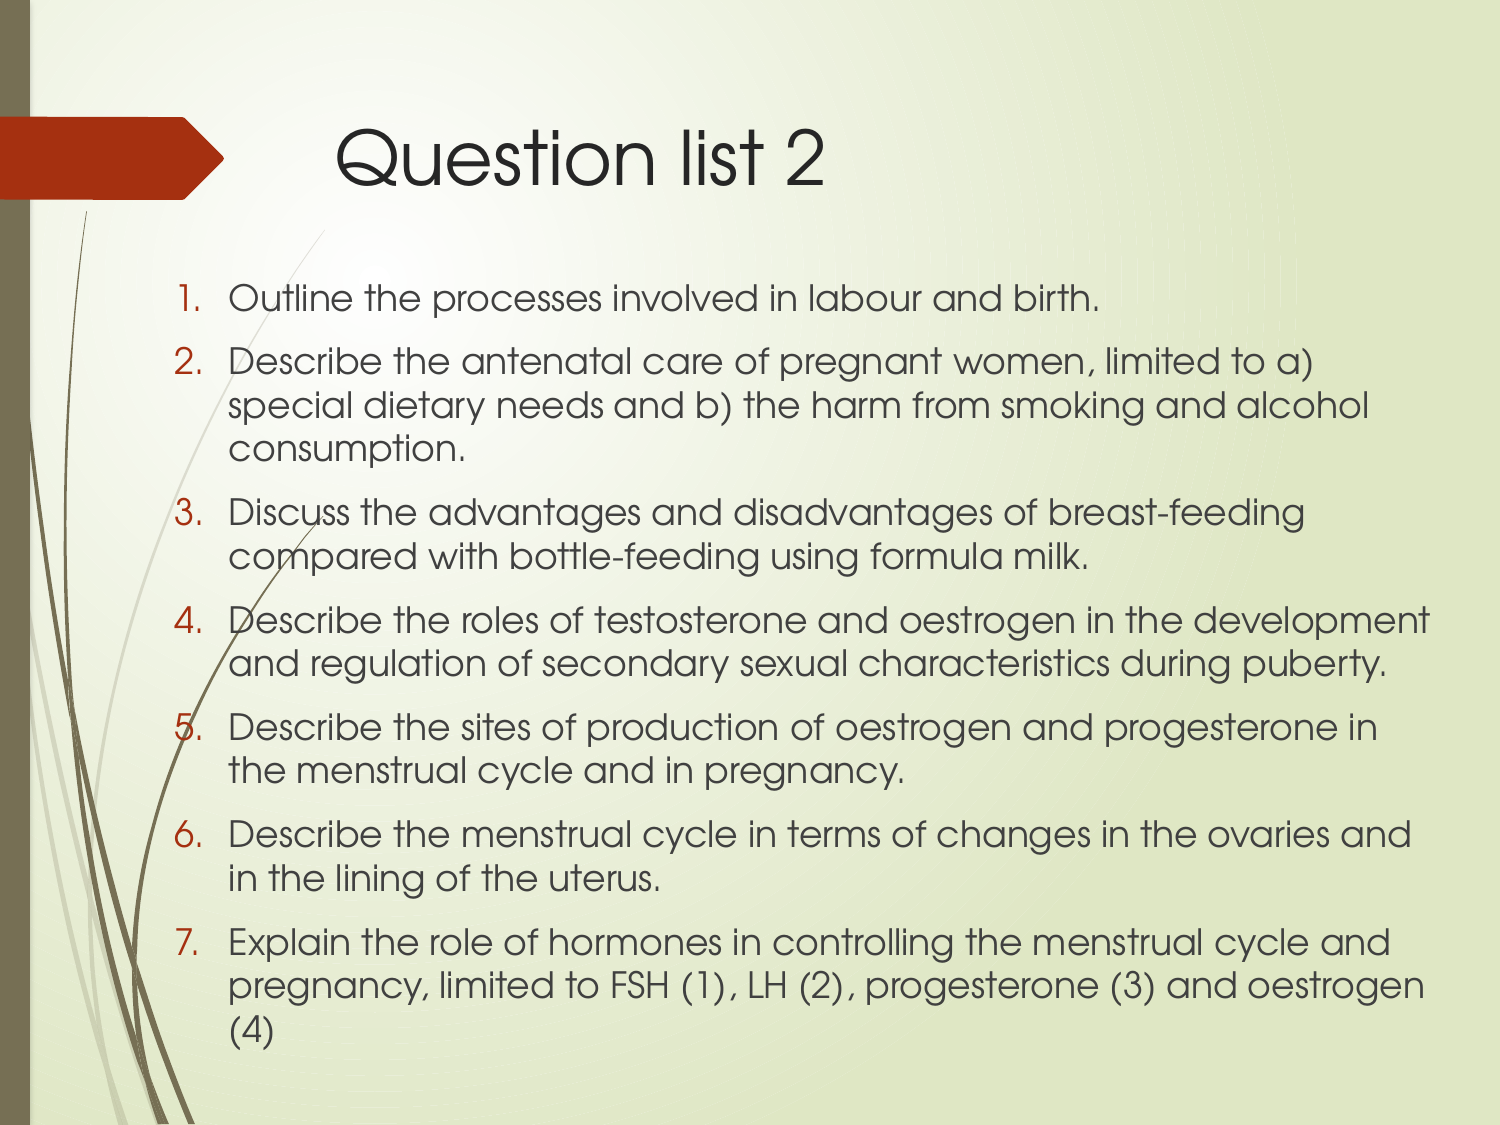

# Question list 2
Outline the processes involved in labour and birth.
Describe the antenatal care of pregnant women, limited to a) special dietary needs and b) the harm from smoking and alcohol consumption.
Discuss the advantages and disadvantages of breast-feeding compared with bottle-feeding using formula milk.
Describe the roles of testosterone and oestrogen in the development and regulation of secondary sexual characteristics during puberty.
Describe the sites of production of oestrogen and progesterone in the menstrual cycle and in pregnancy.
Describe the menstrual cycle in terms of changes in the ovaries and in the lining of the uterus.
Explain the role of hormones in controlling the menstrual cycle and pregnancy, limited to FSH (1), LH (2), progesterone (3) and oestrogen (4)